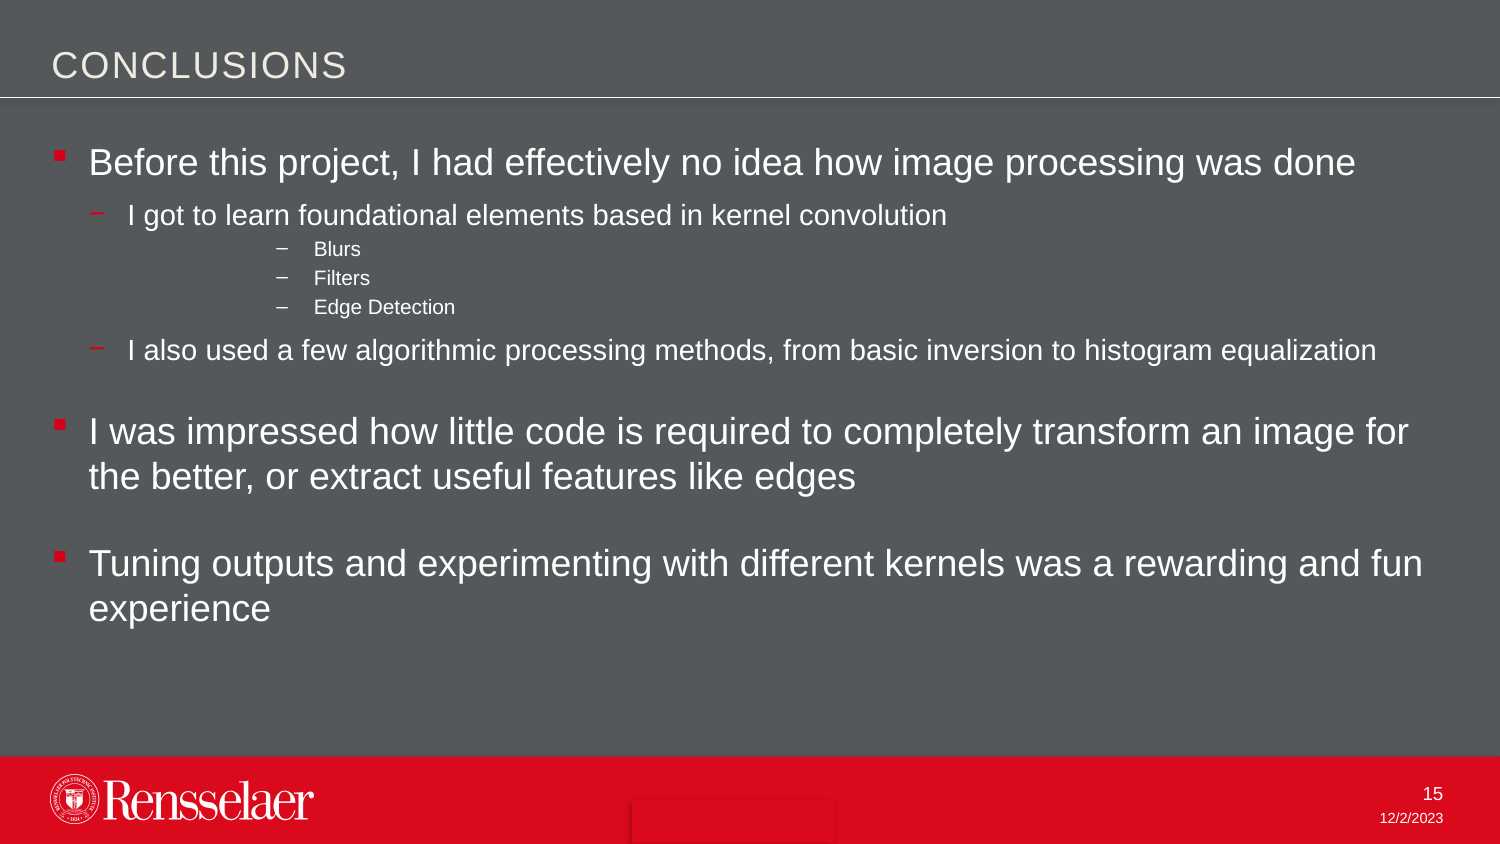

CONCLUSIONS
Before this project, I had effectively no idea how image processing was done
I got to learn foundational elements based in kernel convolution
Blurs
Filters
Edge Detection
I also used a few algorithmic processing methods, from basic inversion to histogram equalization
I was impressed how little code is required to completely transform an image for the better, or extract useful features like edges
Tuning outputs and experimenting with different kernels was a rewarding and fun experience